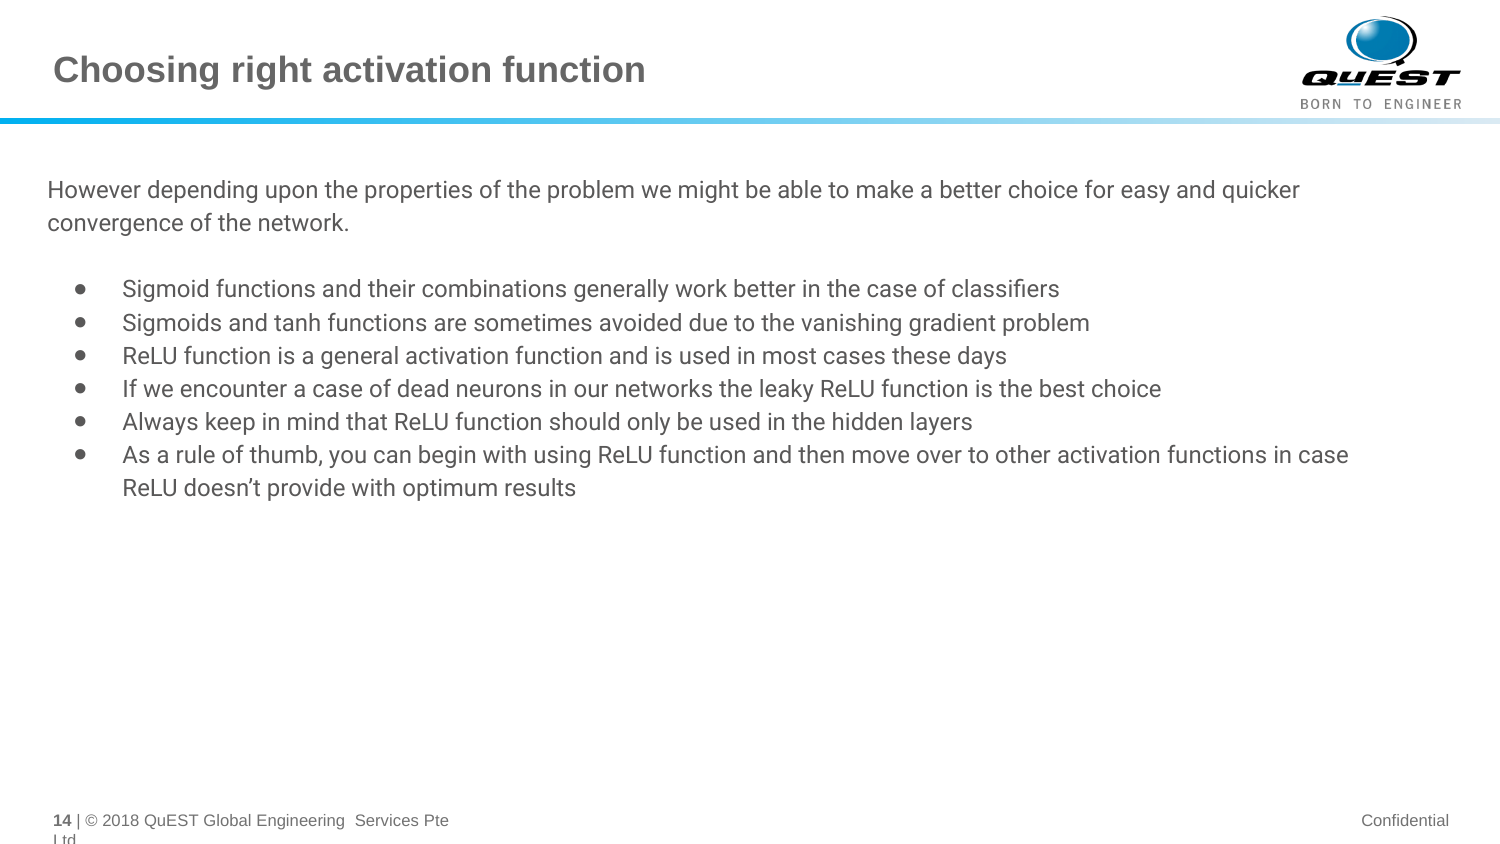

# Choosing right activation function
However depending upon the properties of the problem we might be able to make a better choice for easy and quicker convergence of the network.
Sigmoid functions and their combinations generally work better in the case of classifiers
Sigmoids and tanh functions are sometimes avoided due to the vanishing gradient problem
ReLU function is a general activation function and is used in most cases these days
If we encounter a case of dead neurons in our networks the leaky ReLU function is the best choice
Always keep in mind that ReLU function should only be used in the hidden layers
As a rule of thumb, you can begin with using ReLU function and then move over to other activation functions in case ReLU doesn’t provide with optimum results